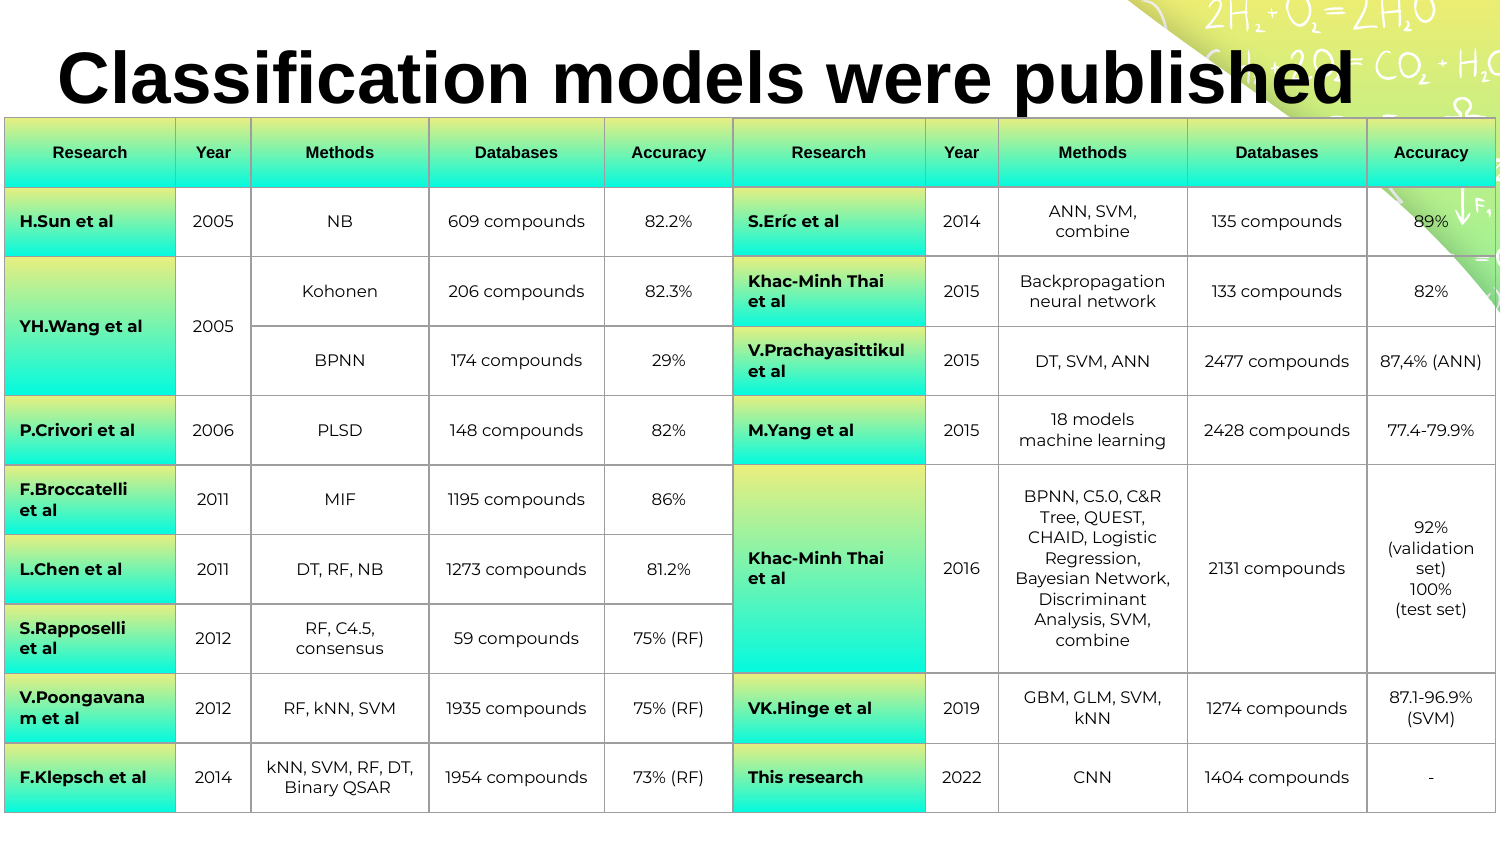

# Classification models were published
| Research | Year | Methods | Databases | Accuracy |
| --- | --- | --- | --- | --- |
| H.Sun et al | 2005 | NB | 609 compounds | 82.2% |
| YH.Wang et al | 2005 | Kohonen | 206 compounds | 82.3% |
|  |  | BPNN | 174 compounds | 29% |
| P.Crivori et al | 2006 | PLSD | 148 compounds | 82% |
| F.Broccatelli et al | 2011 | MIF | 1195 compounds | 86% |
| L.Chen et al | 2011 | DT, RF, NB | 1273 compounds | 81.2% |
| S.Rapposelli et al | 2012 | RF, C4.5, consensus | 59 compounds | 75% (RF) |
| V.Poongavanam et al | 2012 | RF, kNN, SVM | 1935 compounds | 75% (RF) |
| F.Klepsch et al | 2014 | kNN, SVM, RF, DT, Binary QSAR | 1954 compounds | 73% (RF) |
| Research | Year | Methods | Databases | Accuracy |
| --- | --- | --- | --- | --- |
| S.Eríc et al | 2014 | ANN, SVM, combine | 135 compounds | 89% |
| Khac-Minh Thai et al | 2015 | Backpropagation neural network | 133 compounds | 82% |
| V.Prachayasittikul et al | 2015 | DT, SVM, ANN | 2477 compounds | 87,4% (ANN) |
| M.Yang et al | 2015 | 18 models machine learning | 2428 compounds | 77.4-79.9% |
| Khac-Minh Thai et al | 2016 | BPNN, C5.0, C&R Tree, QUEST, CHAID, Logistic Regression, Bayesian Network, Discriminant Analysis, SVM, combine | 2131 compounds | 92% (validation set) 100% (test set) |
| VK.Hinge et al | 2019 | GBM, GLM, SVM, kNN | 1274 compounds | 87.1-96.9% (SVM) |
| This research | 2022 | CNN | 1404 compounds | - |